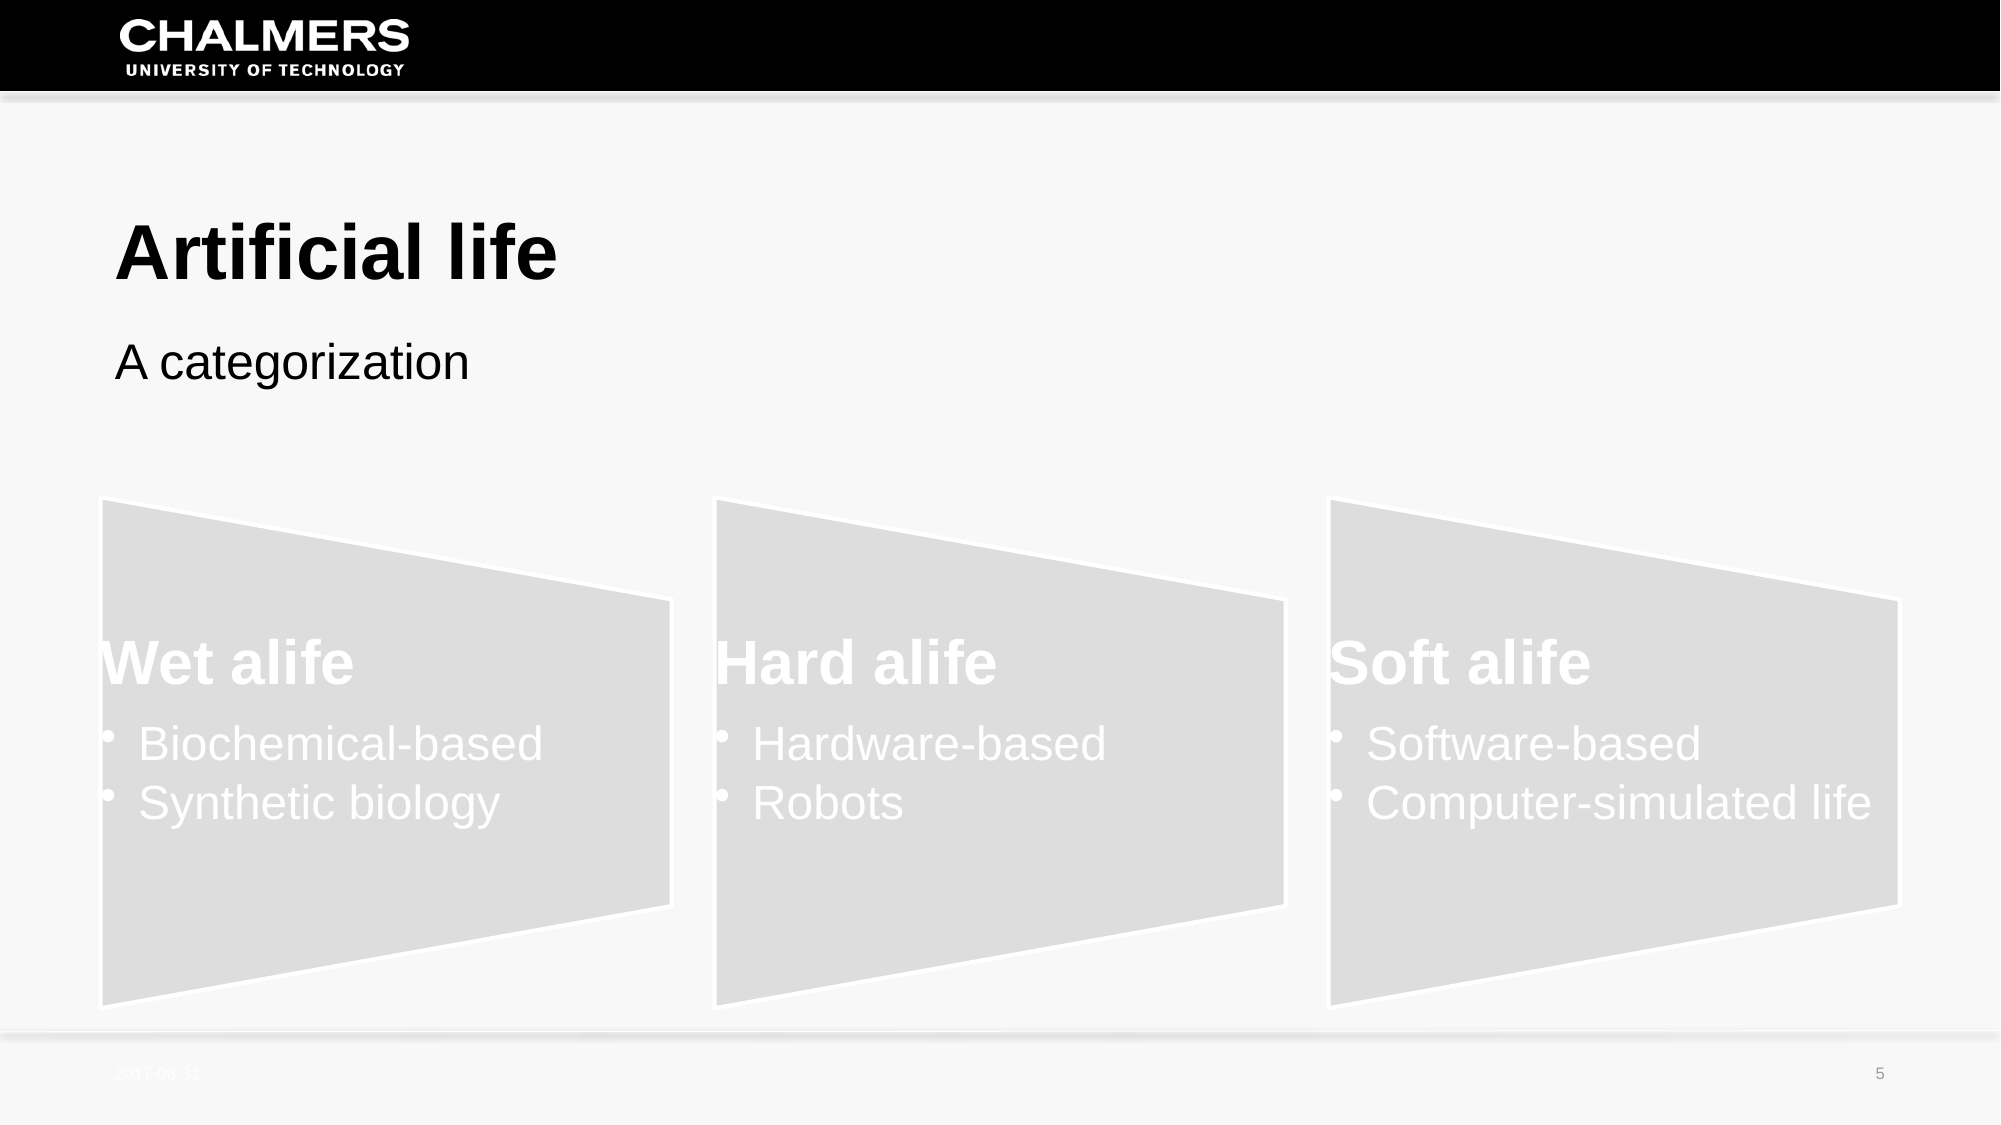

Artificial life
A categorization
Wet alife
Biochemical-based
Synthetic biology
Hard alife
Hardware-based
Robots
Soft alife
Software-based
Computer-simulated life

2017-08-31

5